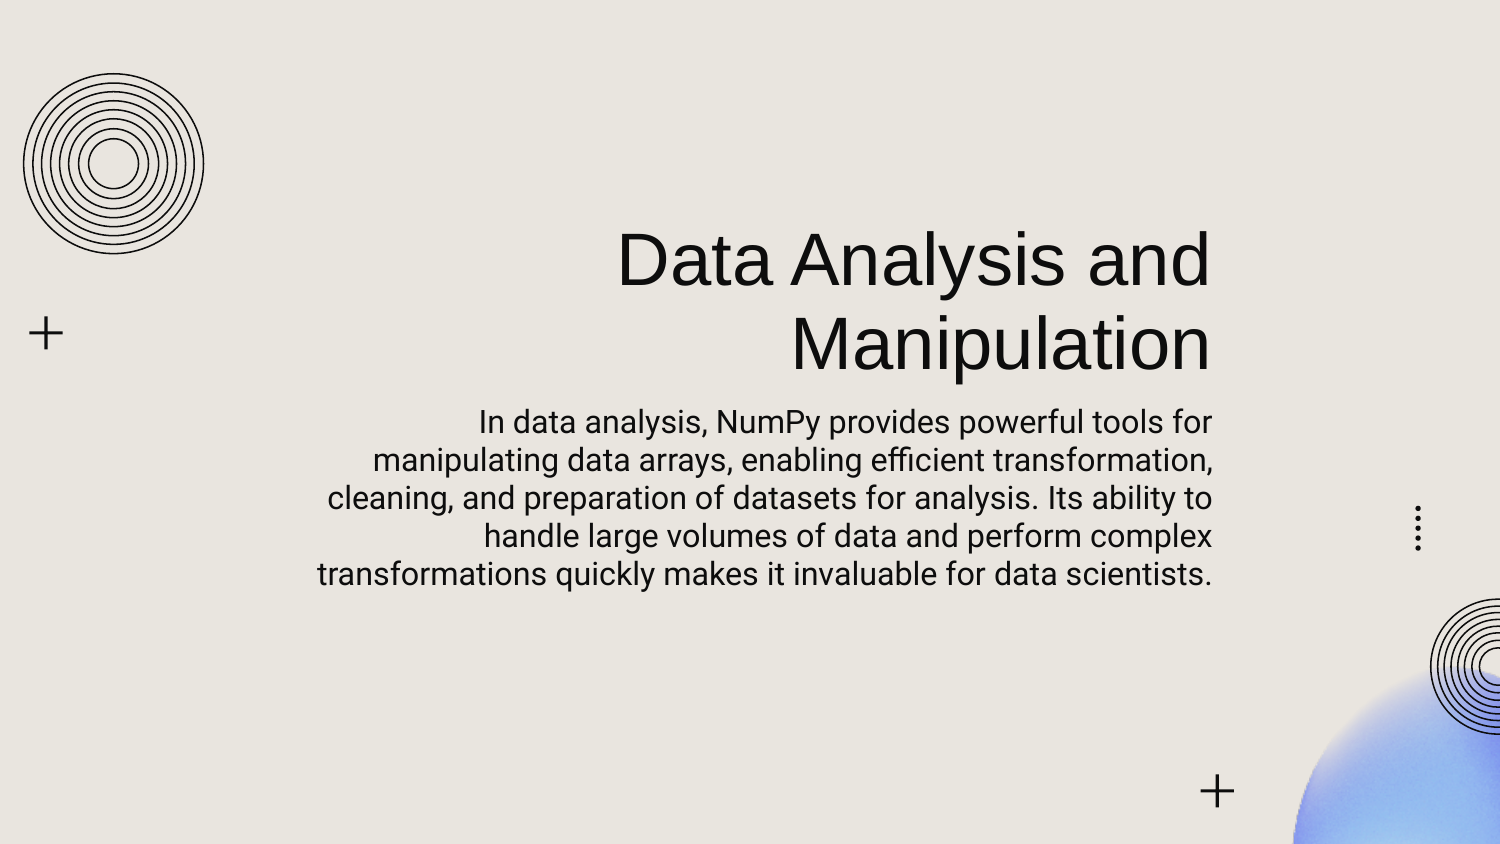

# Data Analysis and Manipulation
In data analysis, NumPy provides powerful tools for manipulating data arrays, enabling efficient transformation, cleaning, and preparation of datasets for analysis. Its ability to handle large volumes of data and perform complex transformations quickly makes it invaluable for data scientists.